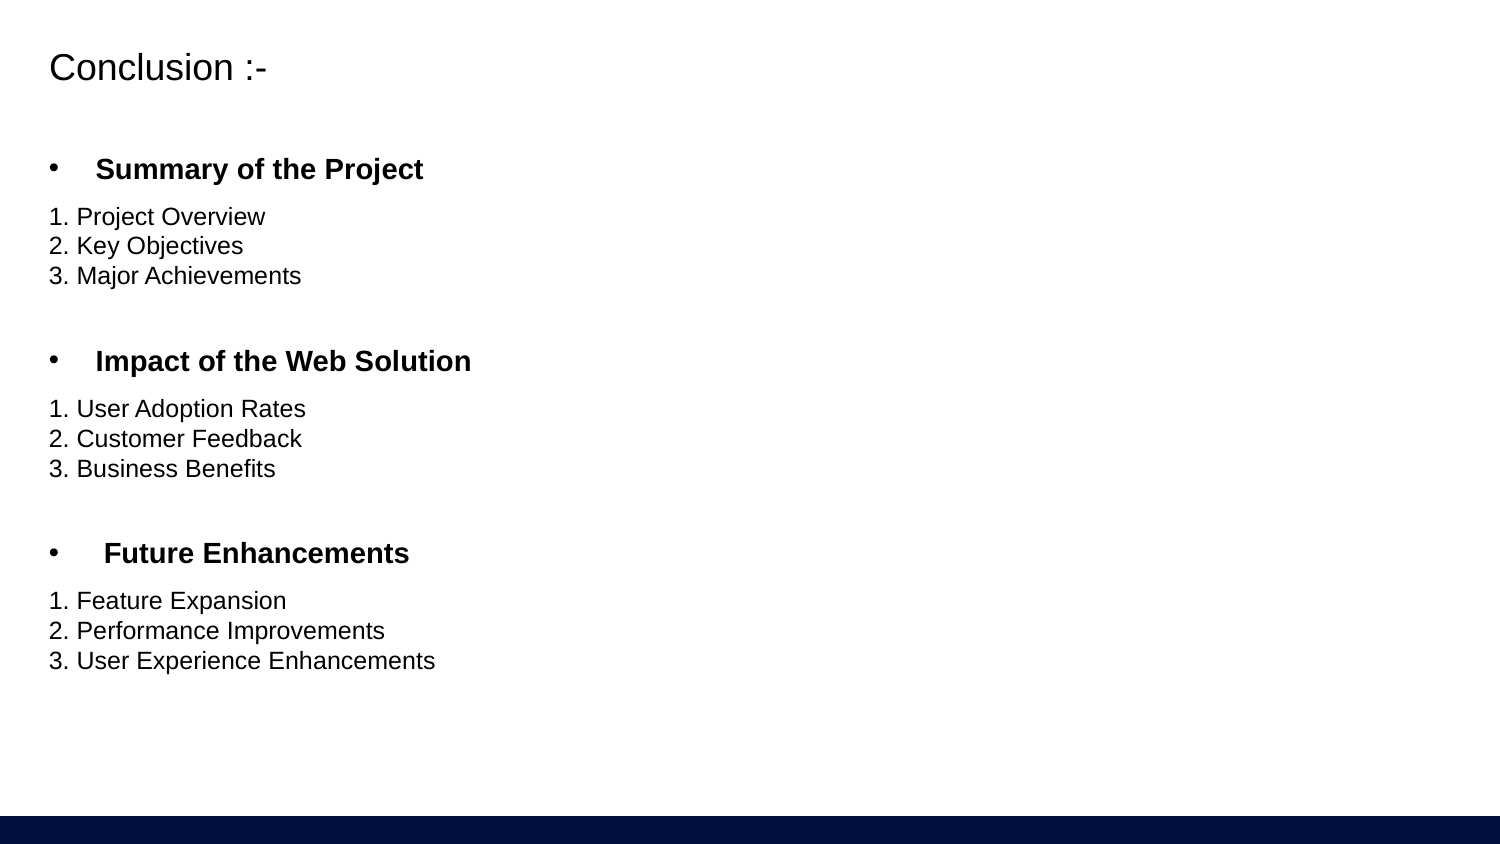

Conclusion :-
Summary of the Project
1. Project Overview
2. Key Objectives
3. Major Achievements

Impact of the Web Solution
1. User Adoption Rates
2. Customer Feedback
3. Business Benefits

 Future Enhancements
1. Feature Expansion
2. Performance Improvements
3. User Experience Enhancements